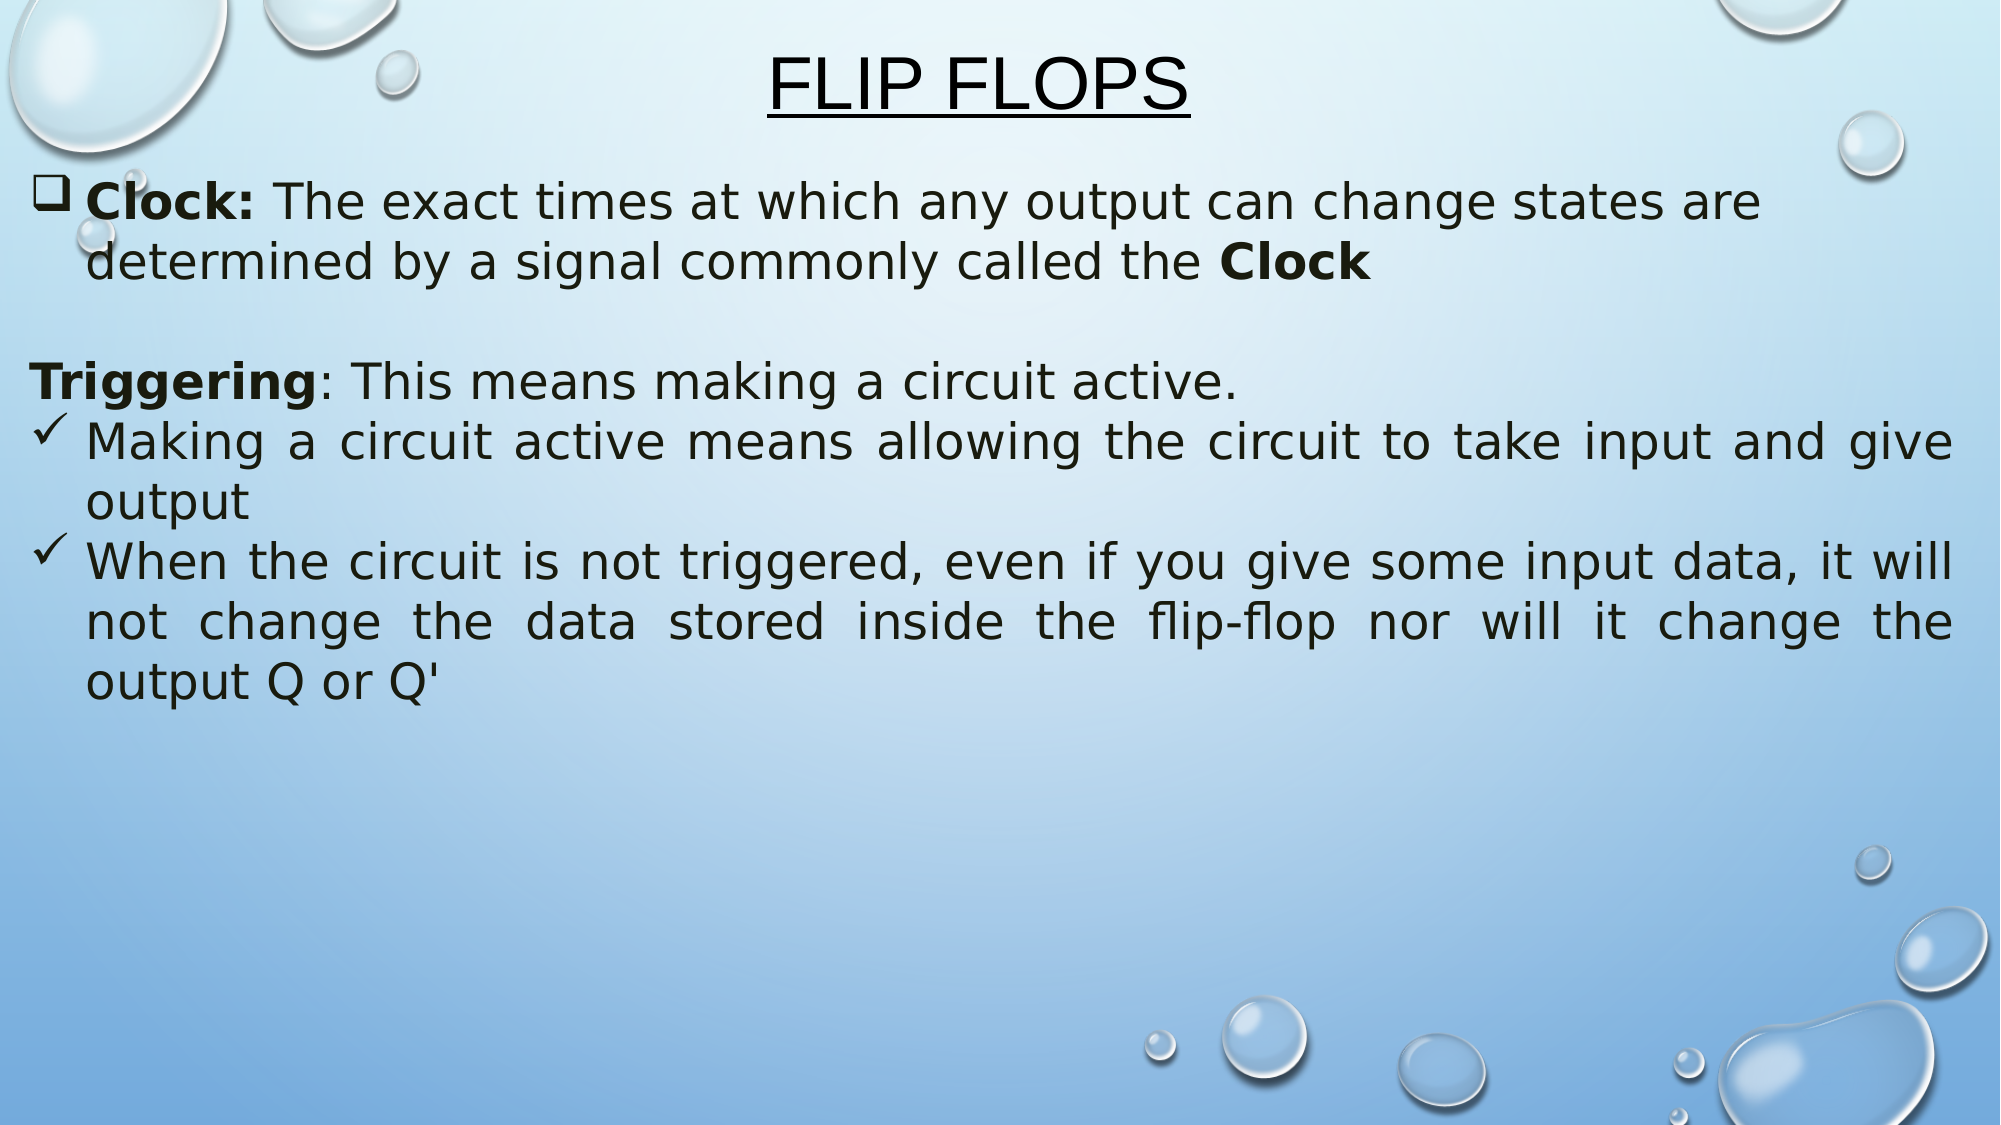

# Flip flops
Clock: The exact times at which any output can change states are determined by a signal commonly called the Clock

Triggering: This means making a circuit active.
Making a circuit active means allowing the circuit to take input and give output
When the circuit is not triggered, even if you give some input data, it will not change the data stored inside the flip-flop nor will it change the output Q or Q'